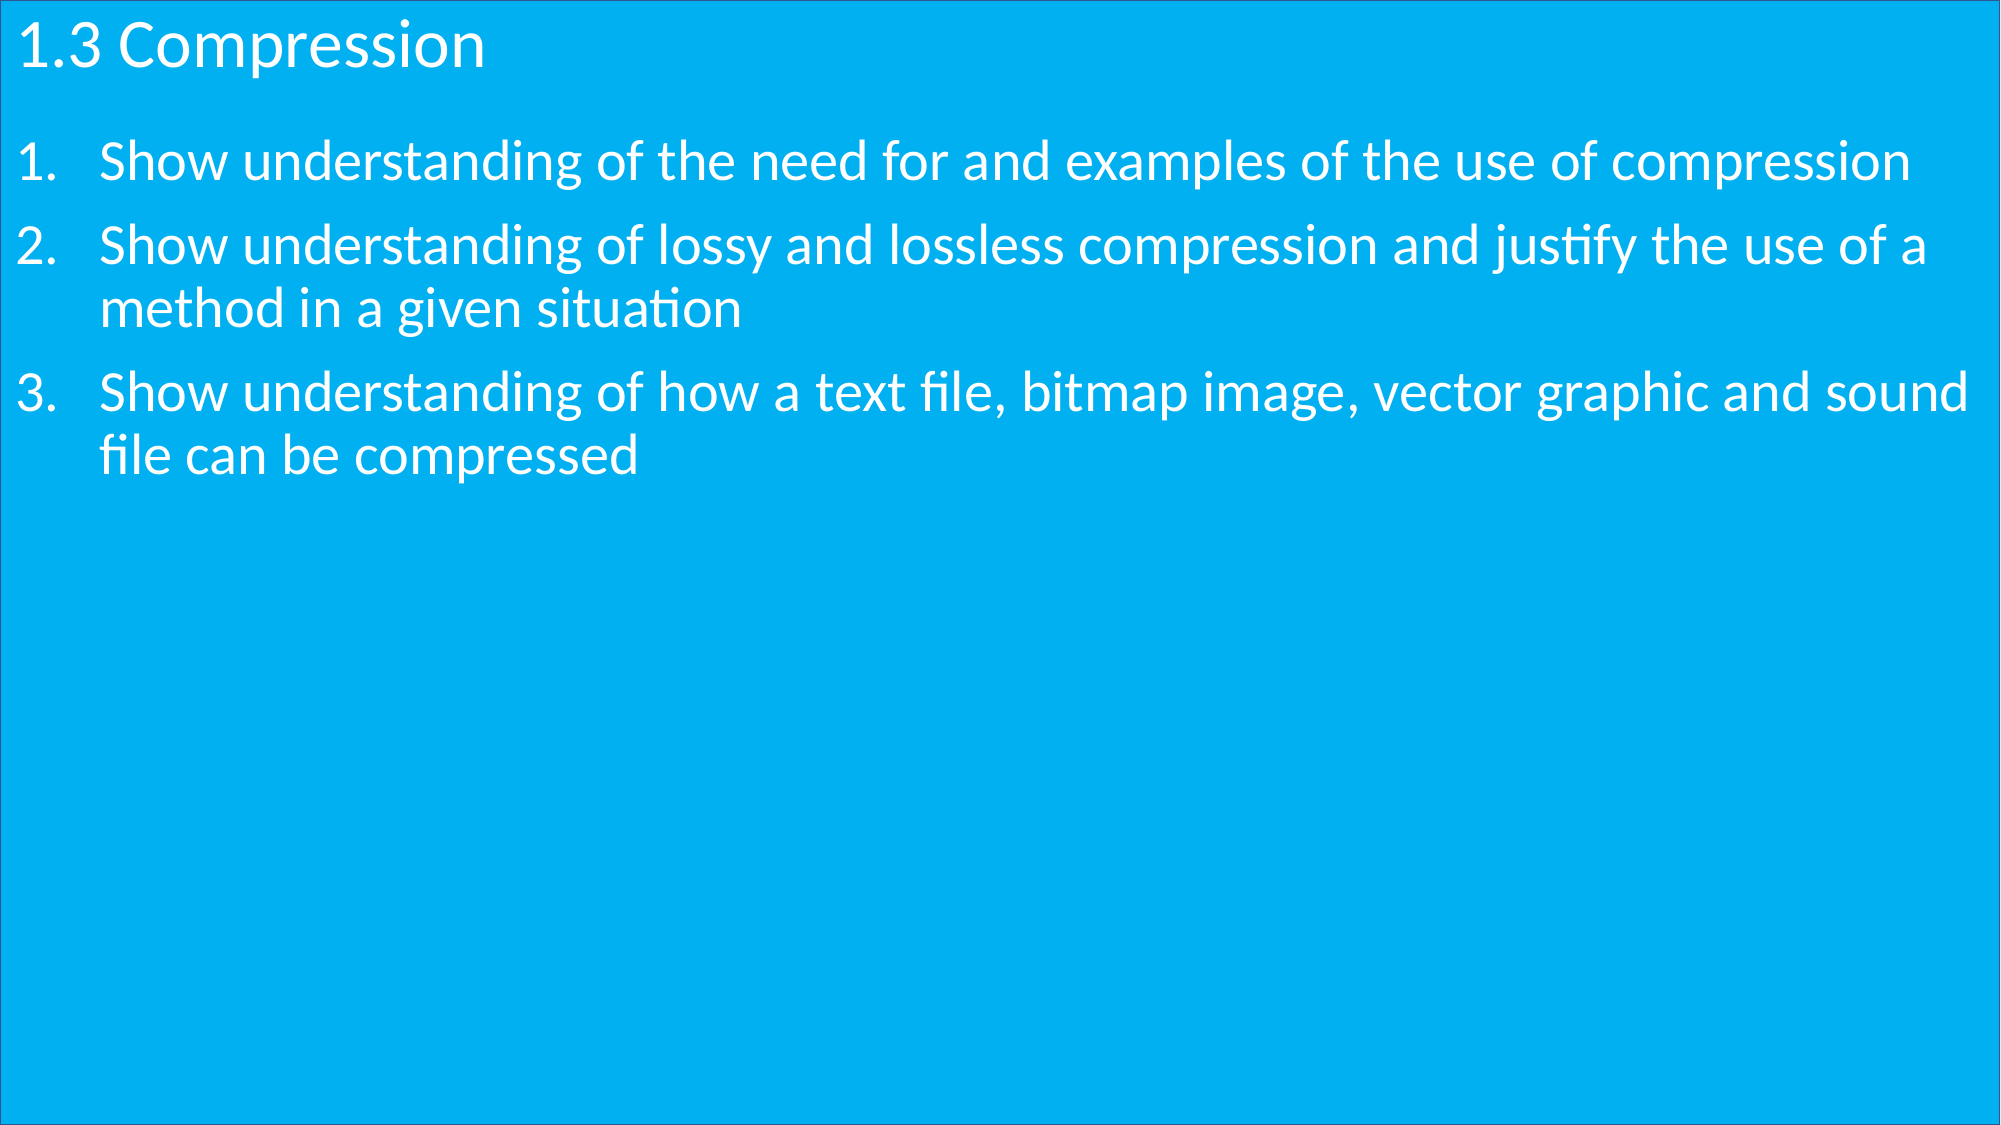

# 1.3 Compression
Show understanding of the need for and examples of the use of compression
Show understanding of lossy and lossless compression and justify the use of a method in a given situation
Show understanding of how a text file, bitmap image, vector graphic and sound file can be compressed